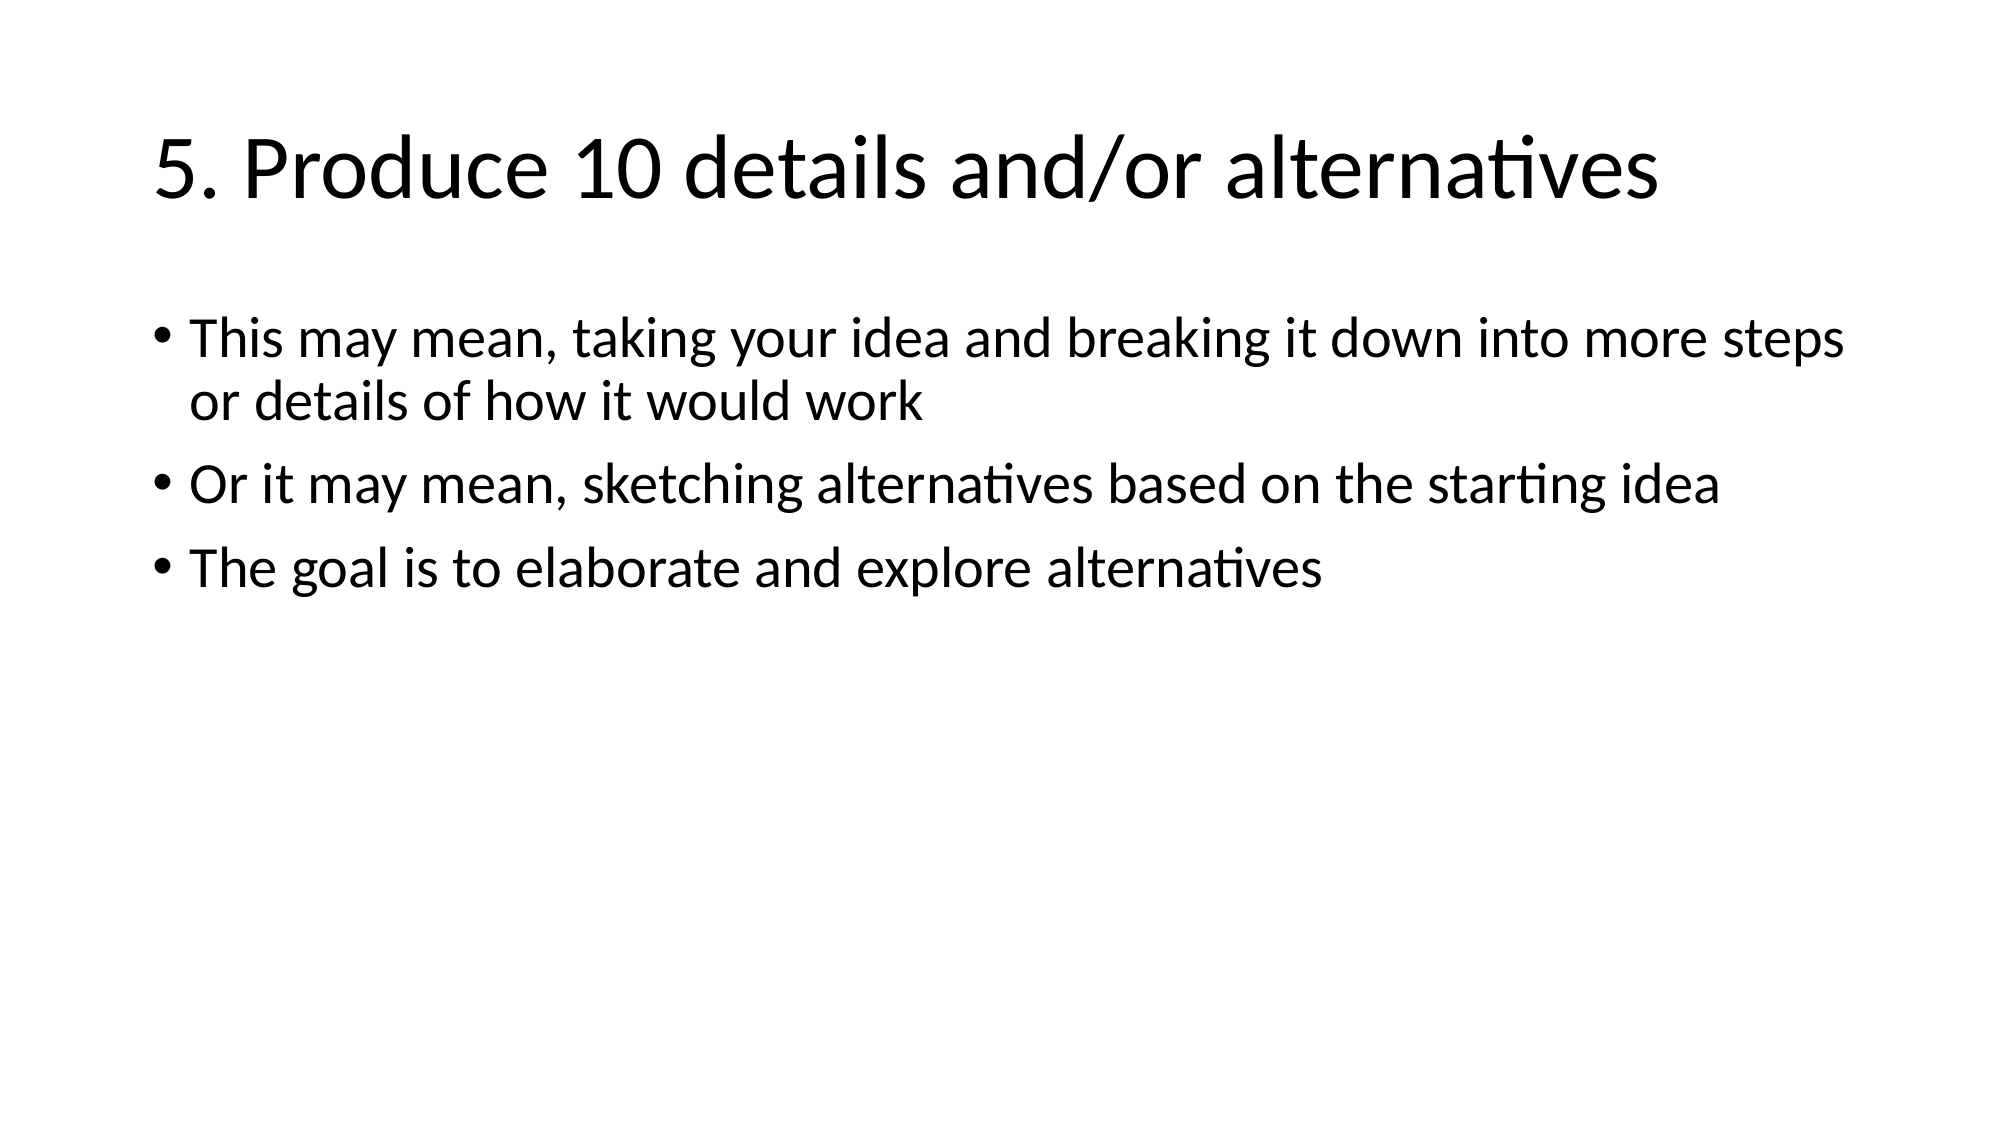

# 5. Produce 10 details and/or alternatives
This may mean, taking your idea and breaking it down into more steps or details of how it would work
Or it may mean, sketching alternatives based on the starting idea
The goal is to elaborate and explore alternatives